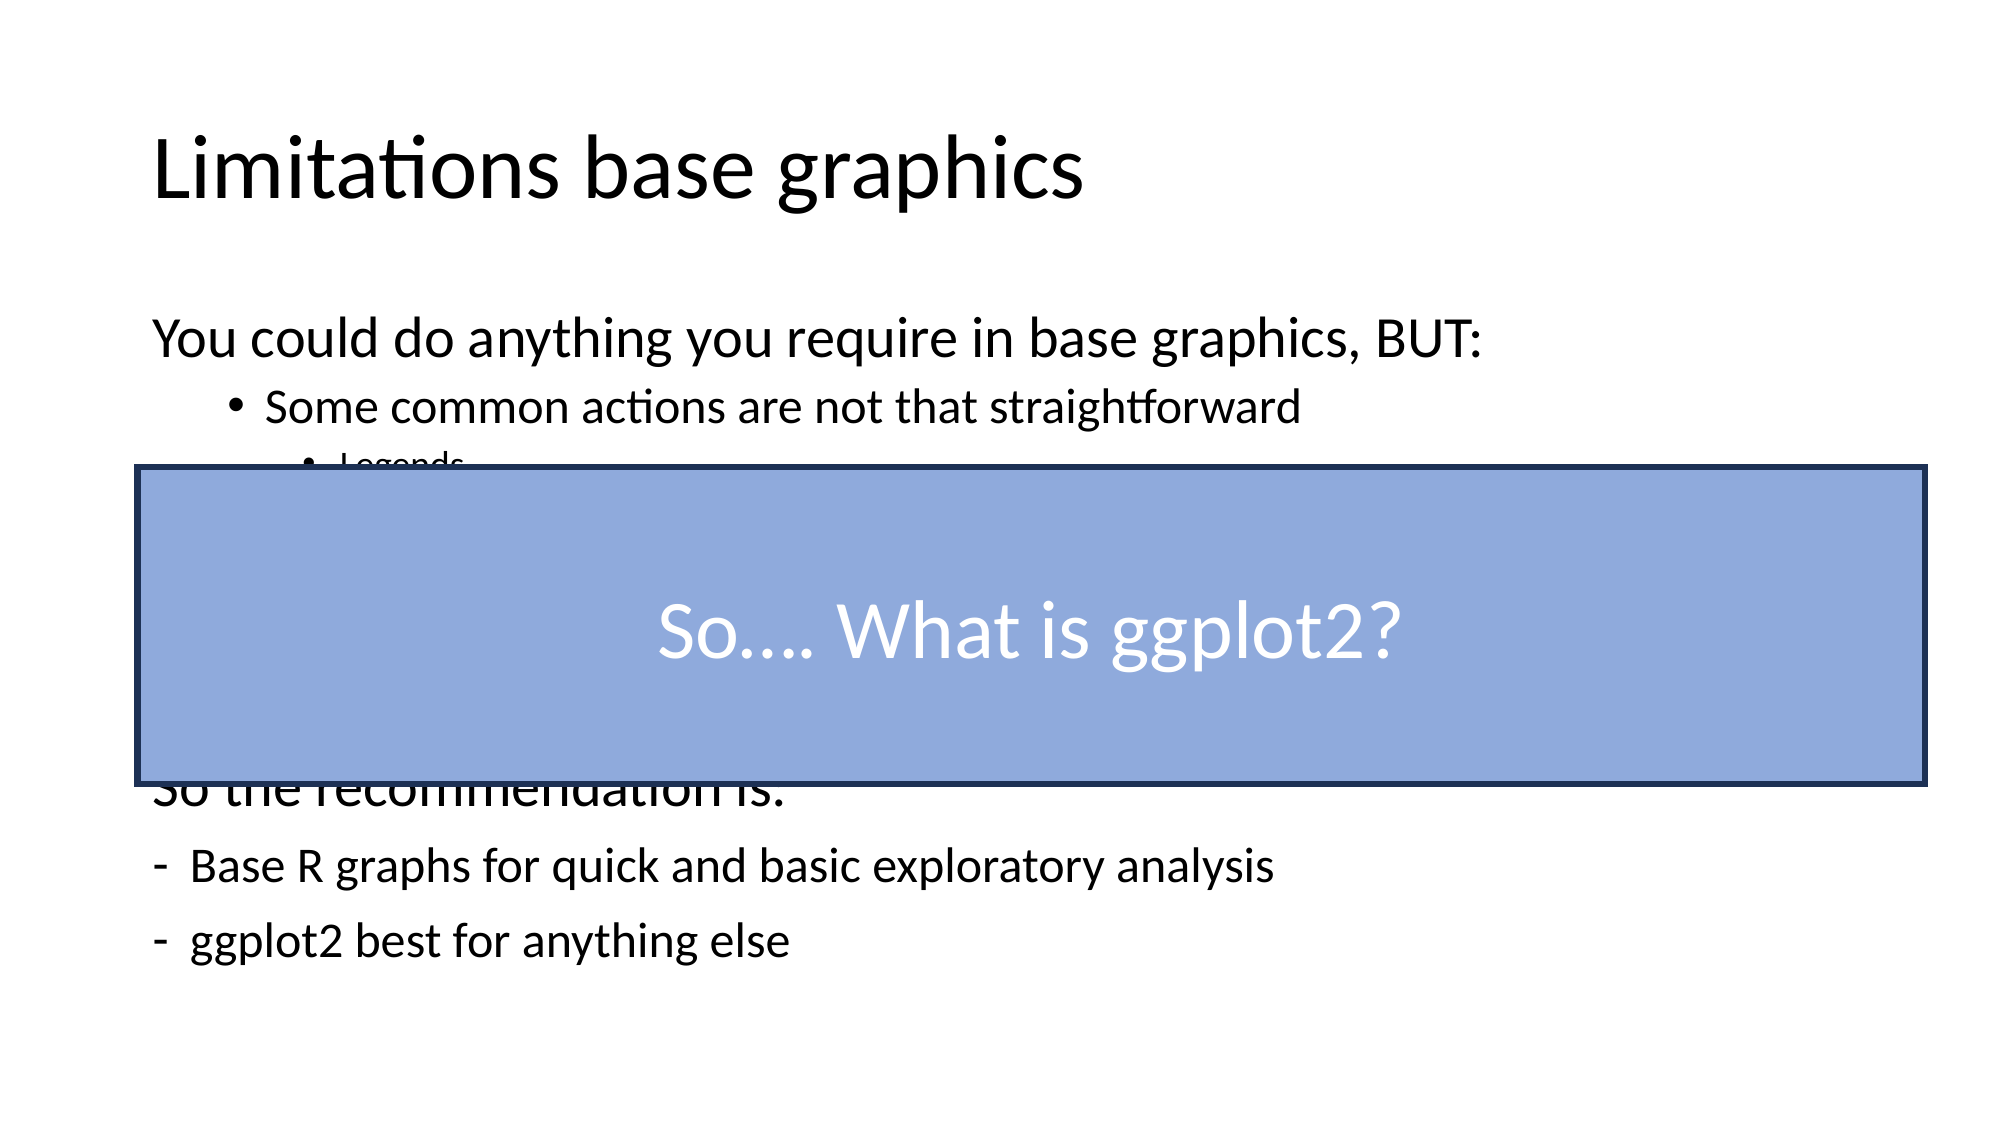

# Limitations base graphics
You could do anything you require in base graphics, BUT:
Some common actions are not that straightforward
Legends
Error bars
Formatting axes
More complex graphs are time-consuming

So the recommendation is:
Base R graphs for quick and basic exploratory analysis
ggplot2 best for anything else

So…. What is ggplot2?